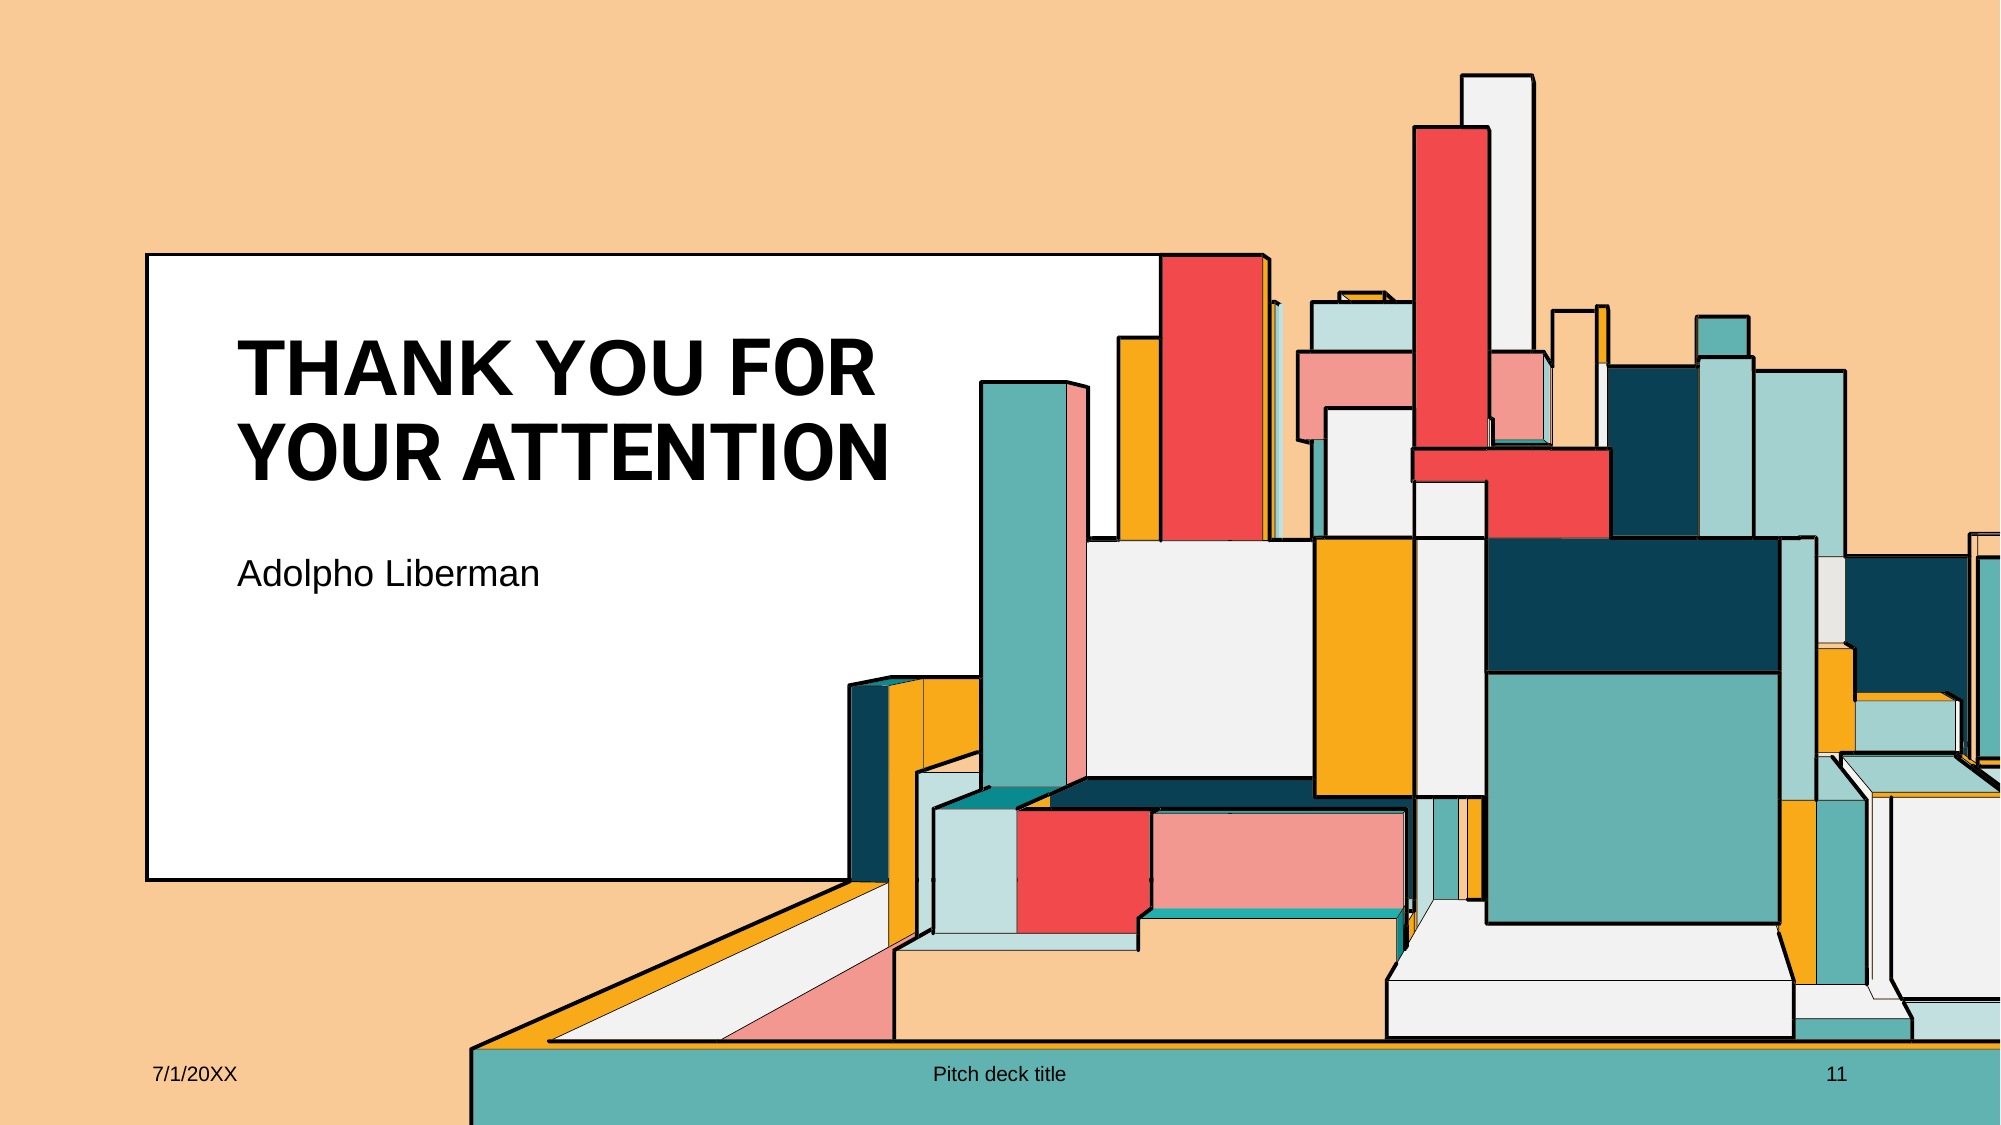

# THANK YOU FOR YOUR ATTENTION
Adolpho Liberman
7/1/20XX
Pitch deck title
11